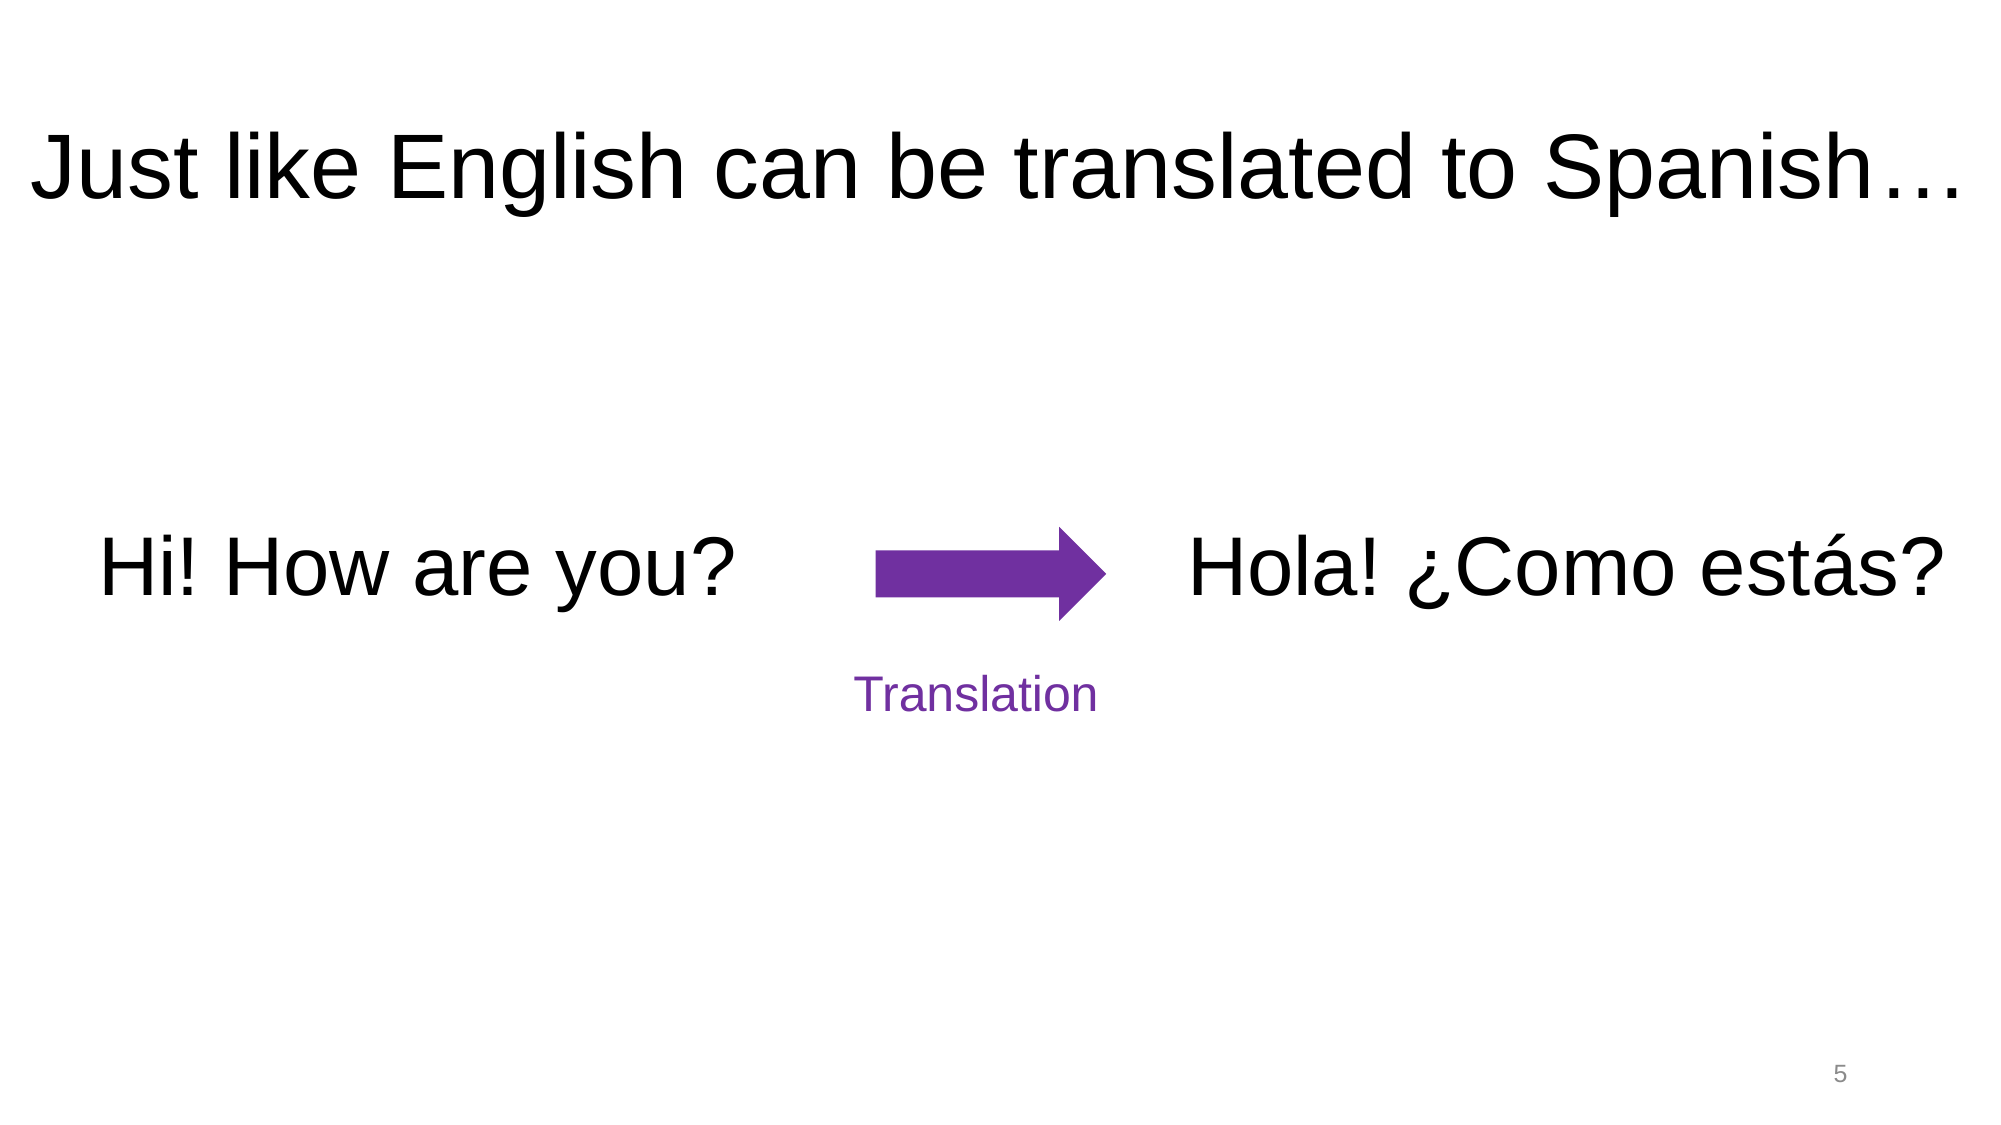

# Just like English can be translated to Spanish…
Hi! How are you?
Hola! ¿Como estás?

Translation
5